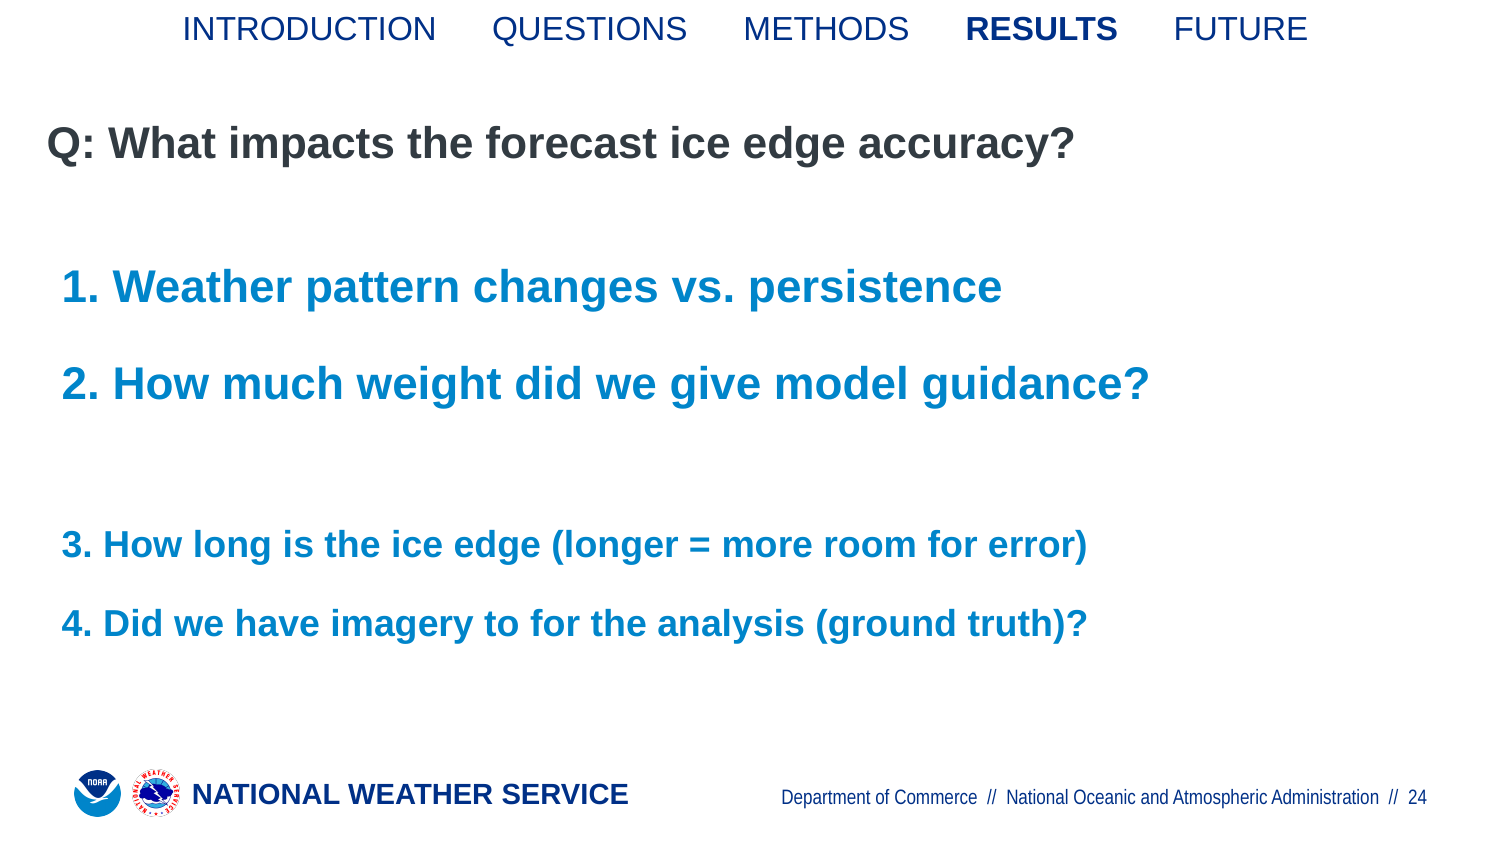

INTRODUCTION      QUESTIONS      METHODS      RESULTS      FUTURE
# Q: What impacts the forecast ice edge accuracy?

1. Weather pattern changes vs. persistence
2. How much weight did we give model guidance?
3. How long is the ice edge (longer = more room for error)
4. Did we have imagery to for the analysis (ground truth)?